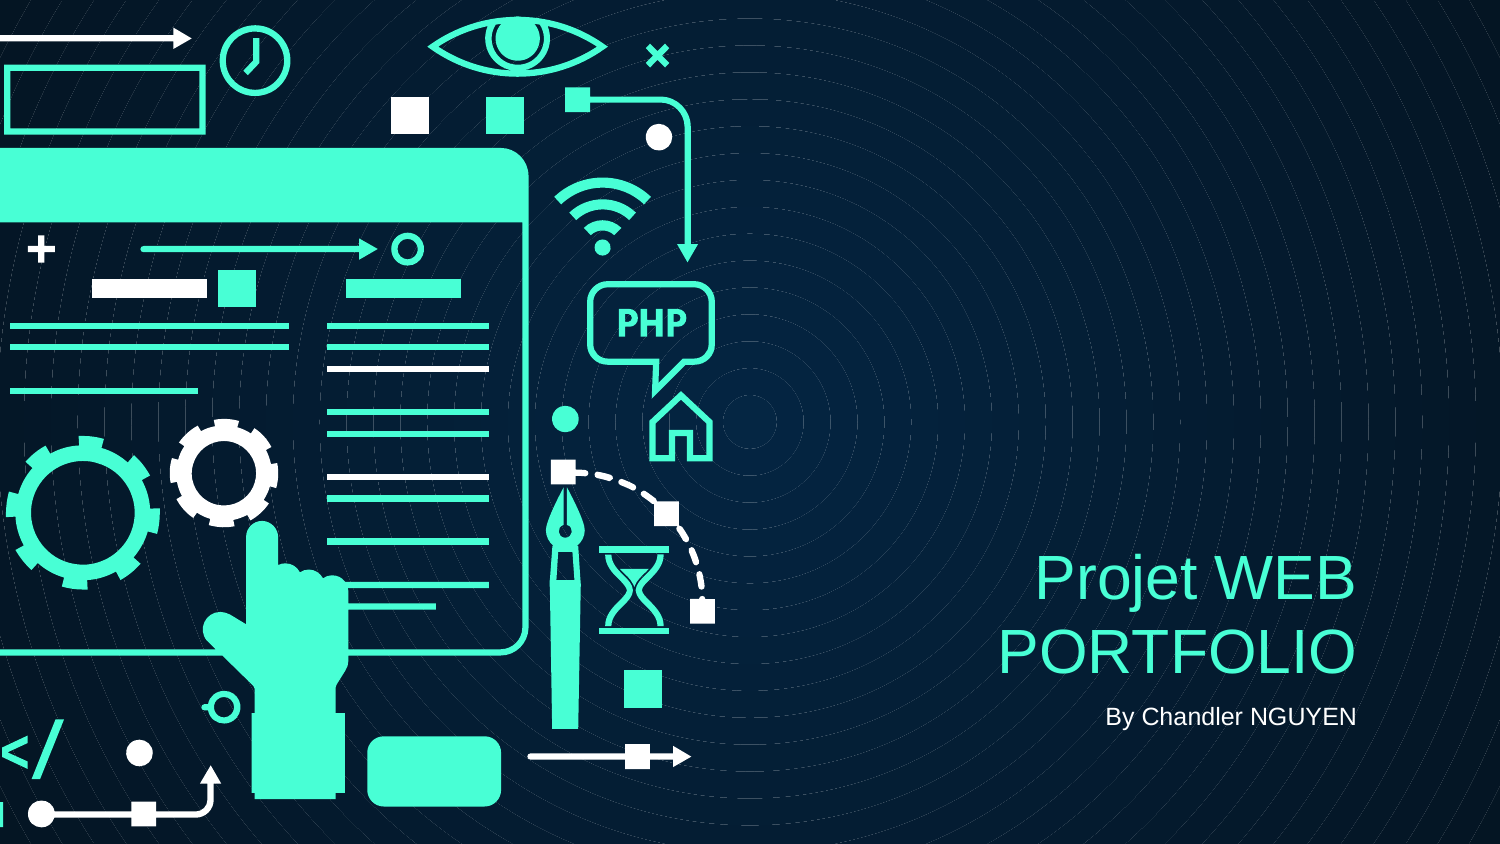

# Projet WEB PORTFOLIO

By Chandler NGUYEN